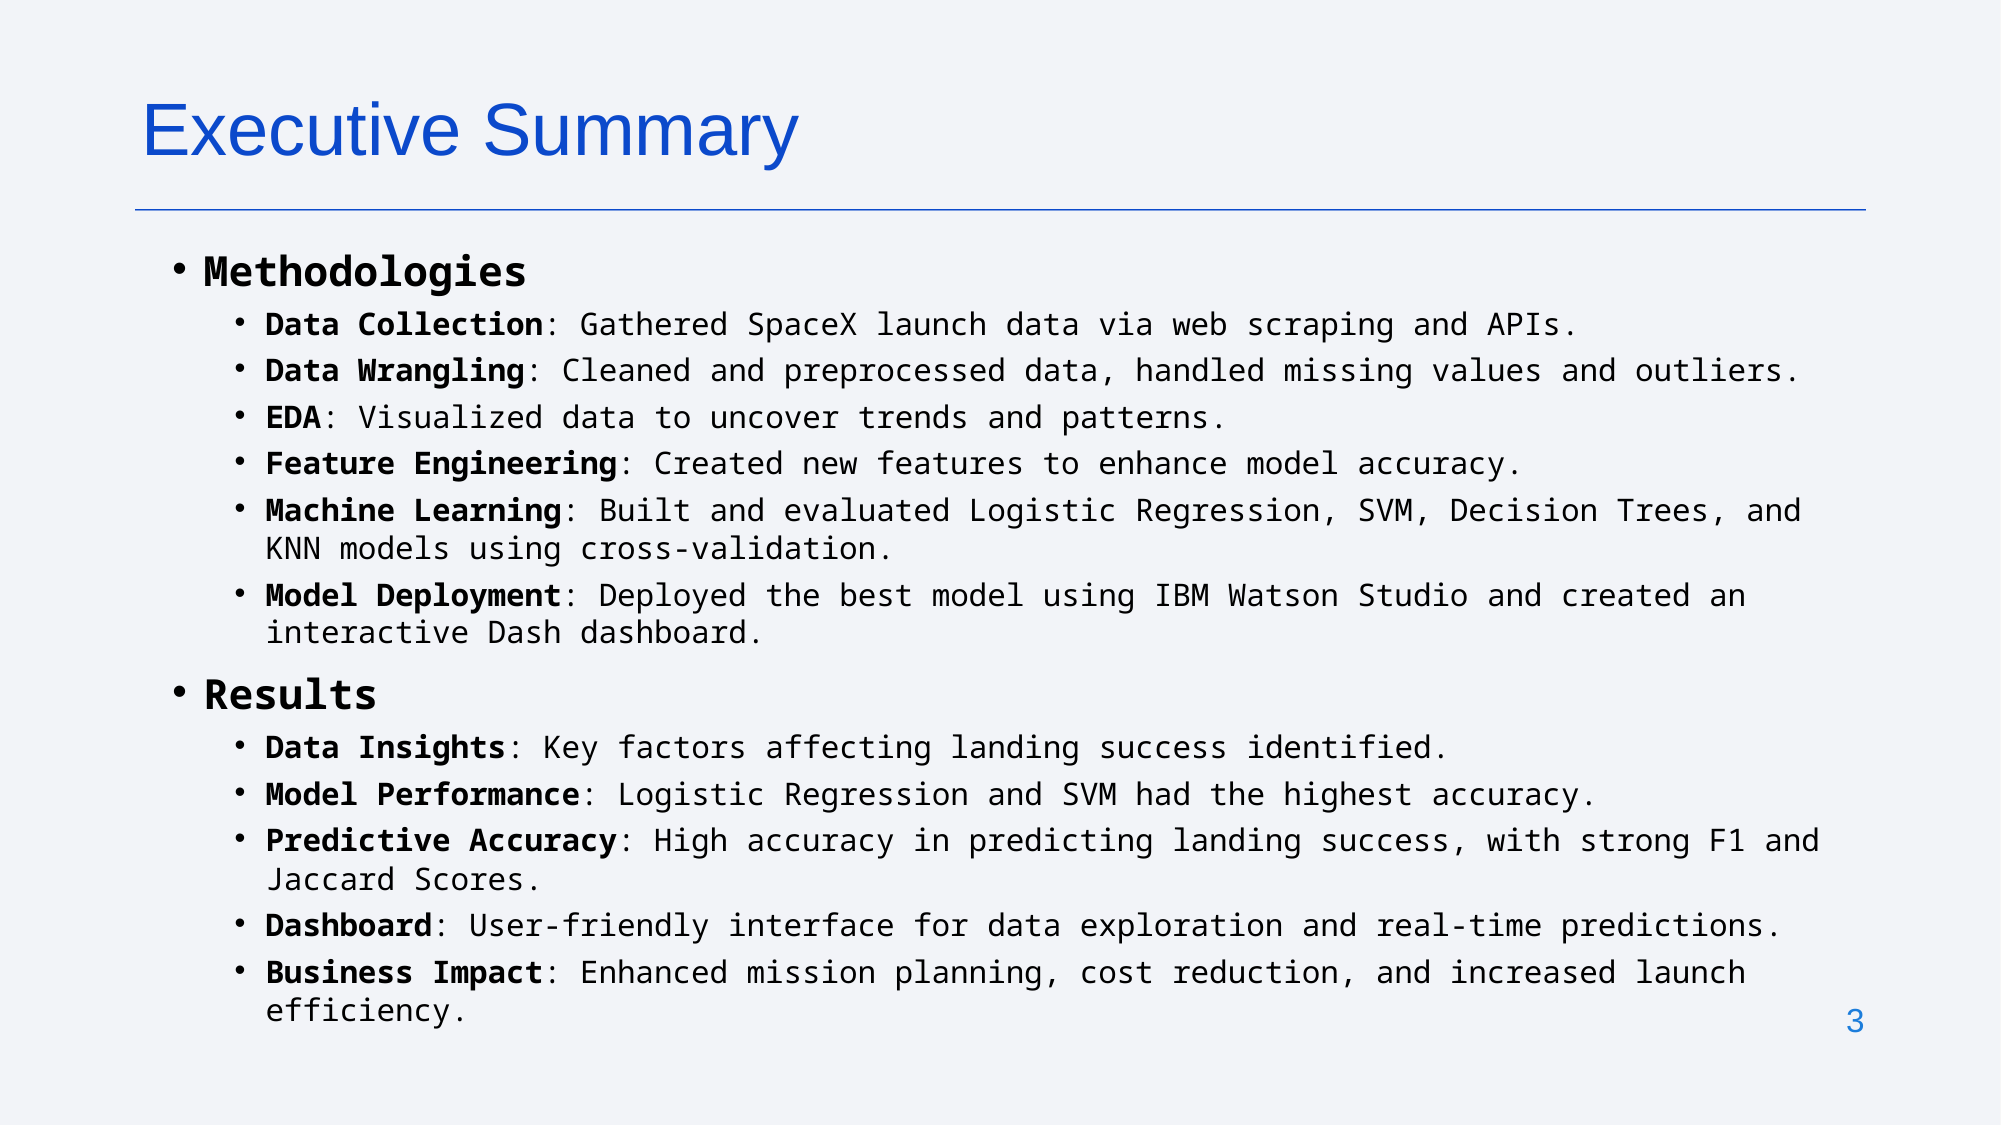

Executive Summary
Methodologies
Data Collection: Gathered SpaceX launch data via web scraping and APIs.
Data Wrangling: Cleaned and preprocessed data, handled missing values and outliers.
EDA: Visualized data to uncover trends and patterns.
Feature Engineering: Created new features to enhance model accuracy.
Machine Learning: Built and evaluated Logistic Regression, SVM, Decision Trees, and KNN models using cross-validation.
Model Deployment: Deployed the best model using IBM Watson Studio and created an interactive Dash dashboard.
Results
Data Insights: Key factors affecting landing success identified.
Model Performance: Logistic Regression and SVM had the highest accuracy.
Predictive Accuracy: High accuracy in predicting landing success, with strong F1 and Jaccard Scores.
Dashboard: User-friendly interface for data exploration and real-time predictions.
Business Impact: Enhanced mission planning, cost reduction, and increased launch efficiency.
3